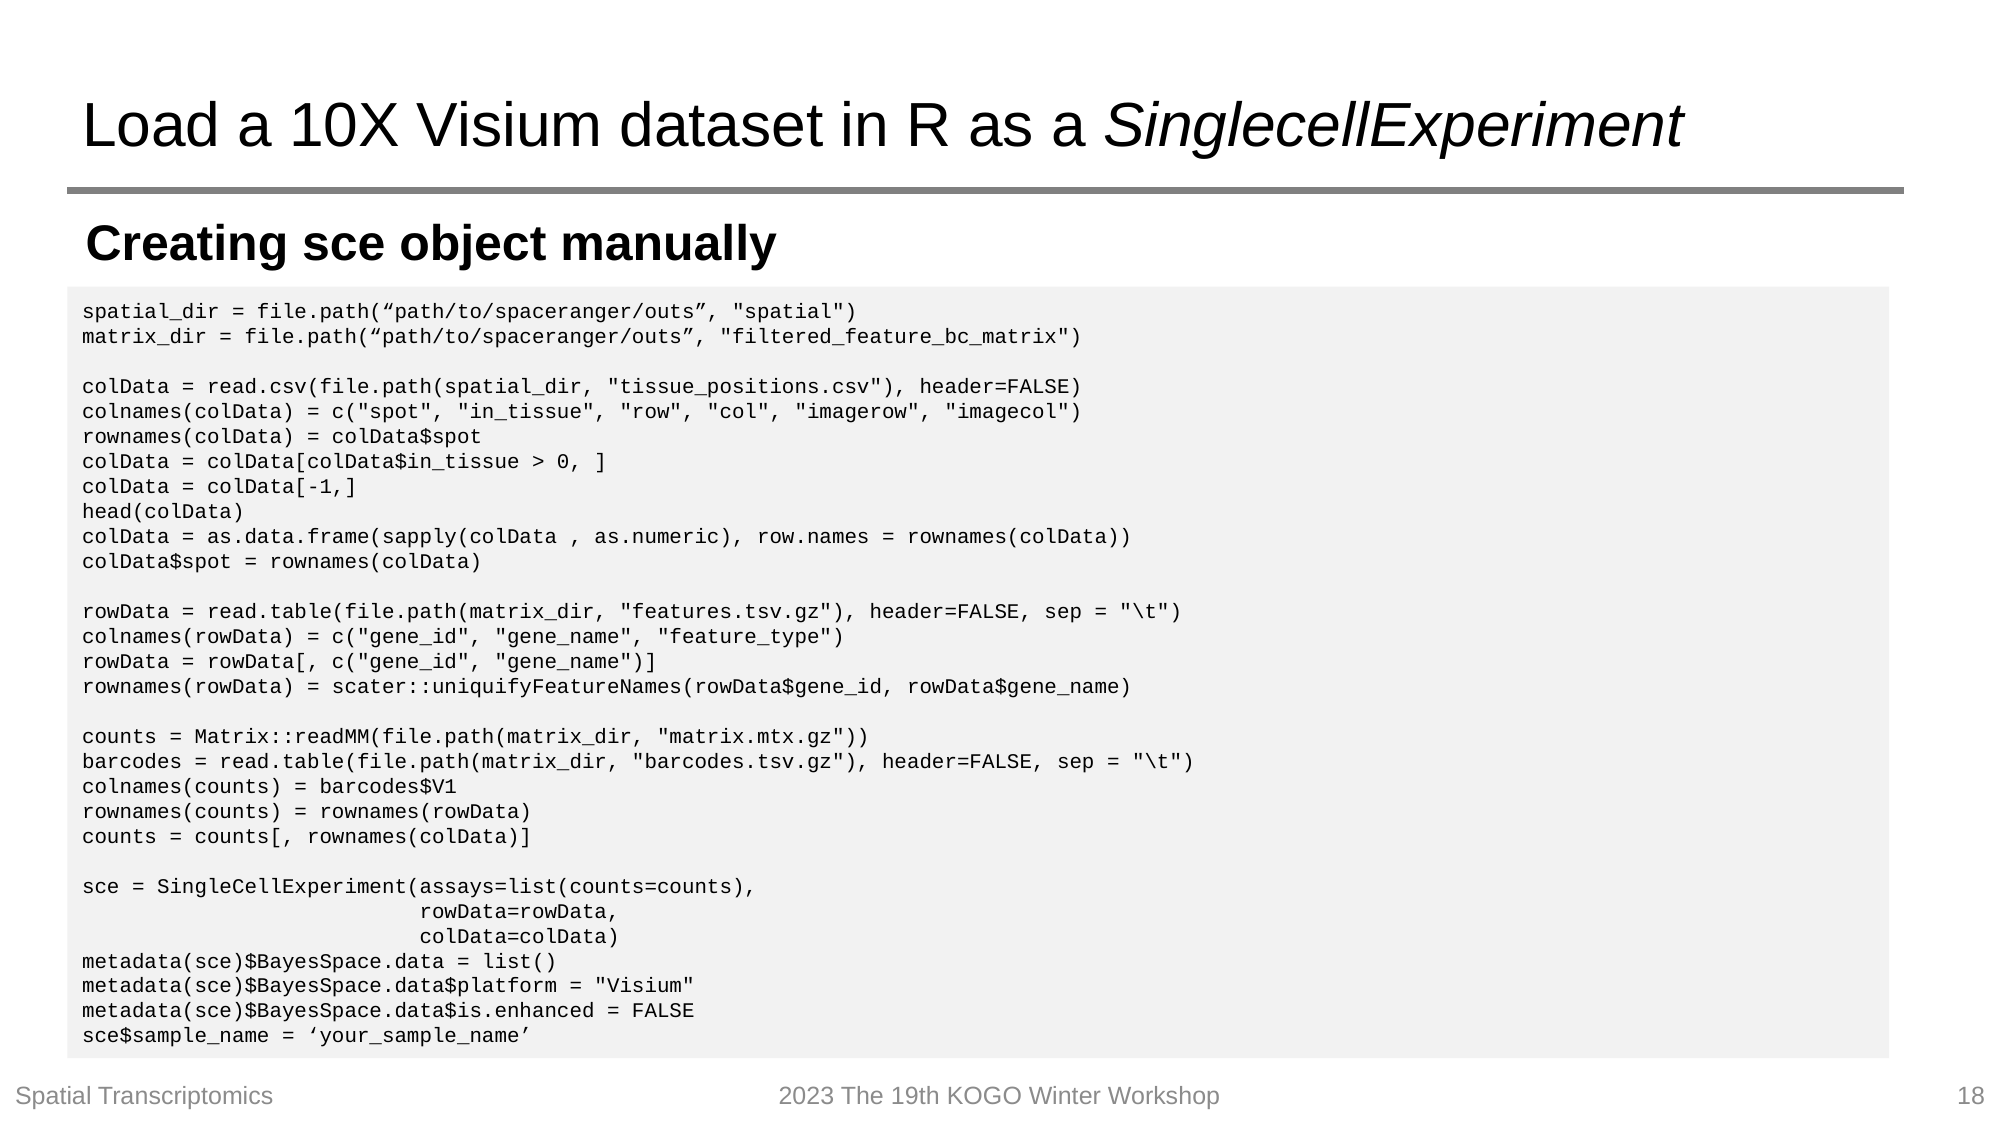

# Load a 10X Visium dataset in R as a SinglecellExperiment
Creating sce object manually
spatial_dir = file.path(“path/to/spaceranger/outs”, "spatial")
matrix_dir = file.path(“path/to/spaceranger/outs”, "filtered_feature_bc_matrix")

colData = read.csv(file.path(spatial_dir, "tissue_positions.csv"), header=FALSE)
colnames(colData) = c("spot", "in_tissue", "row", "col", "imagerow", "imagecol")
rownames(colData) = colData$spot
colData = colData[colData$in_tissue > 0, ]
colData = colData[-1,]
head(colData)
colData = as.data.frame(sapply(colData , as.numeric), row.names = rownames(colData))
colData$spot = rownames(colData)

rowData = read.table(file.path(matrix_dir, "features.tsv.gz"), header=FALSE, sep = "\t")
colnames(rowData) = c("gene_id", "gene_name", "feature_type")
rowData = rowData[, c("gene_id", "gene_name")]
rownames(rowData) = scater::uniquifyFeatureNames(rowData$gene_id, rowData$gene_name)

counts = Matrix::readMM(file.path(matrix_dir, "matrix.mtx.gz"))
barcodes = read.table(file.path(matrix_dir, "barcodes.tsv.gz"), header=FALSE, sep = "\t")
colnames(counts) = barcodes$V1
rownames(counts) = rownames(rowData)
counts = counts[, rownames(colData)]

sce = SingleCellExperiment(assays=list(counts=counts),
                           rowData=rowData,
                           colData=colData)
metadata(sce)$BayesSpace.data = list()
metadata(sce)$BayesSpace.data$platform = "Visium"
metadata(sce)$BayesSpace.data$is.enhanced = FALSE
sce$sample_name = ‘your_sample_name’
Spatial Transcriptomics
2023 The 19th KOGO Winter Workshop
18